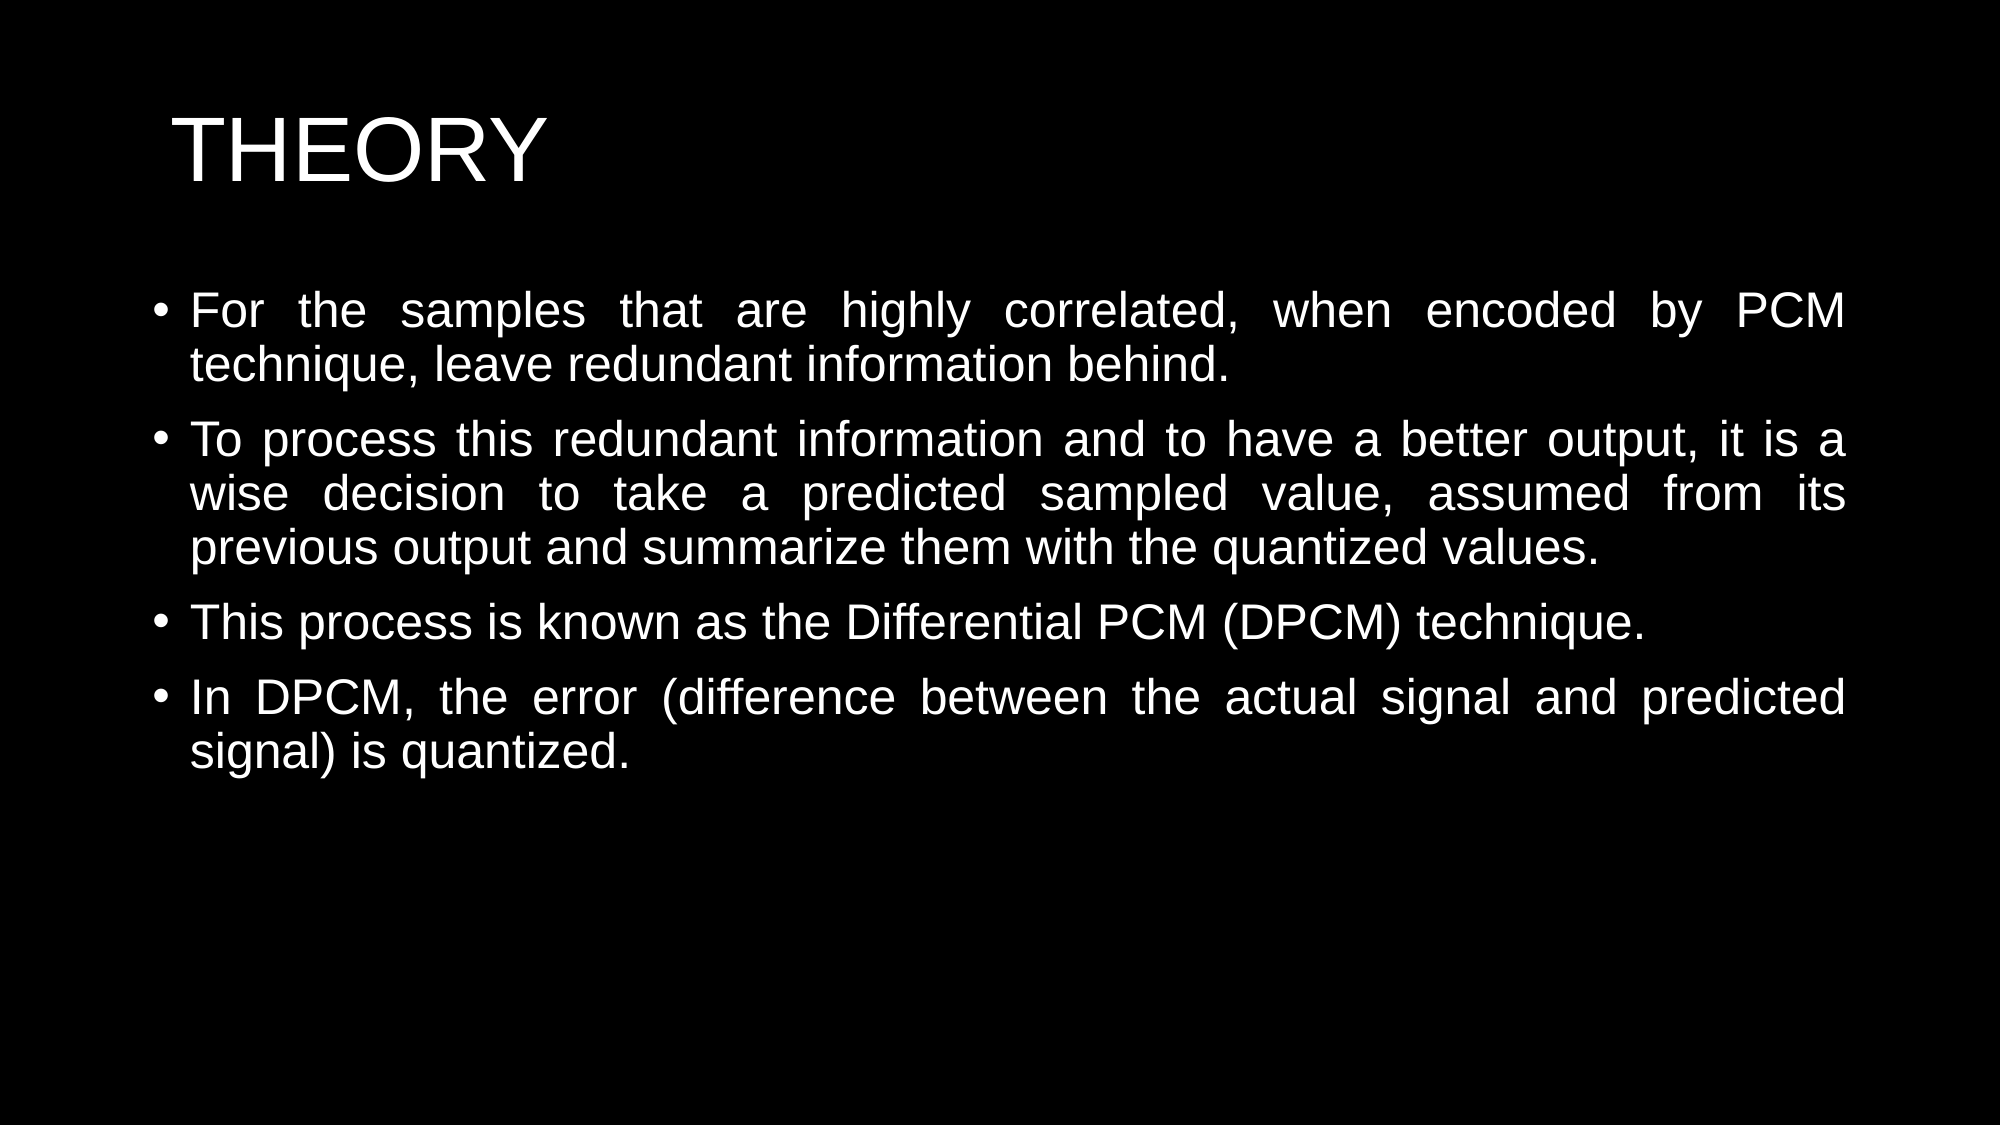

# THEORY
For the samples that are highly correlated, when encoded by PCM technique, leave redundant information behind.
To process this redundant information and to have a better output, it is a wise decision to take a predicted sampled value, assumed from its previous output and summarize them with the quantized values.
This process is known as the Differential PCM (DPCM) technique.
In DPCM, the error (difference between the actual signal and predicted signal) is quantized.